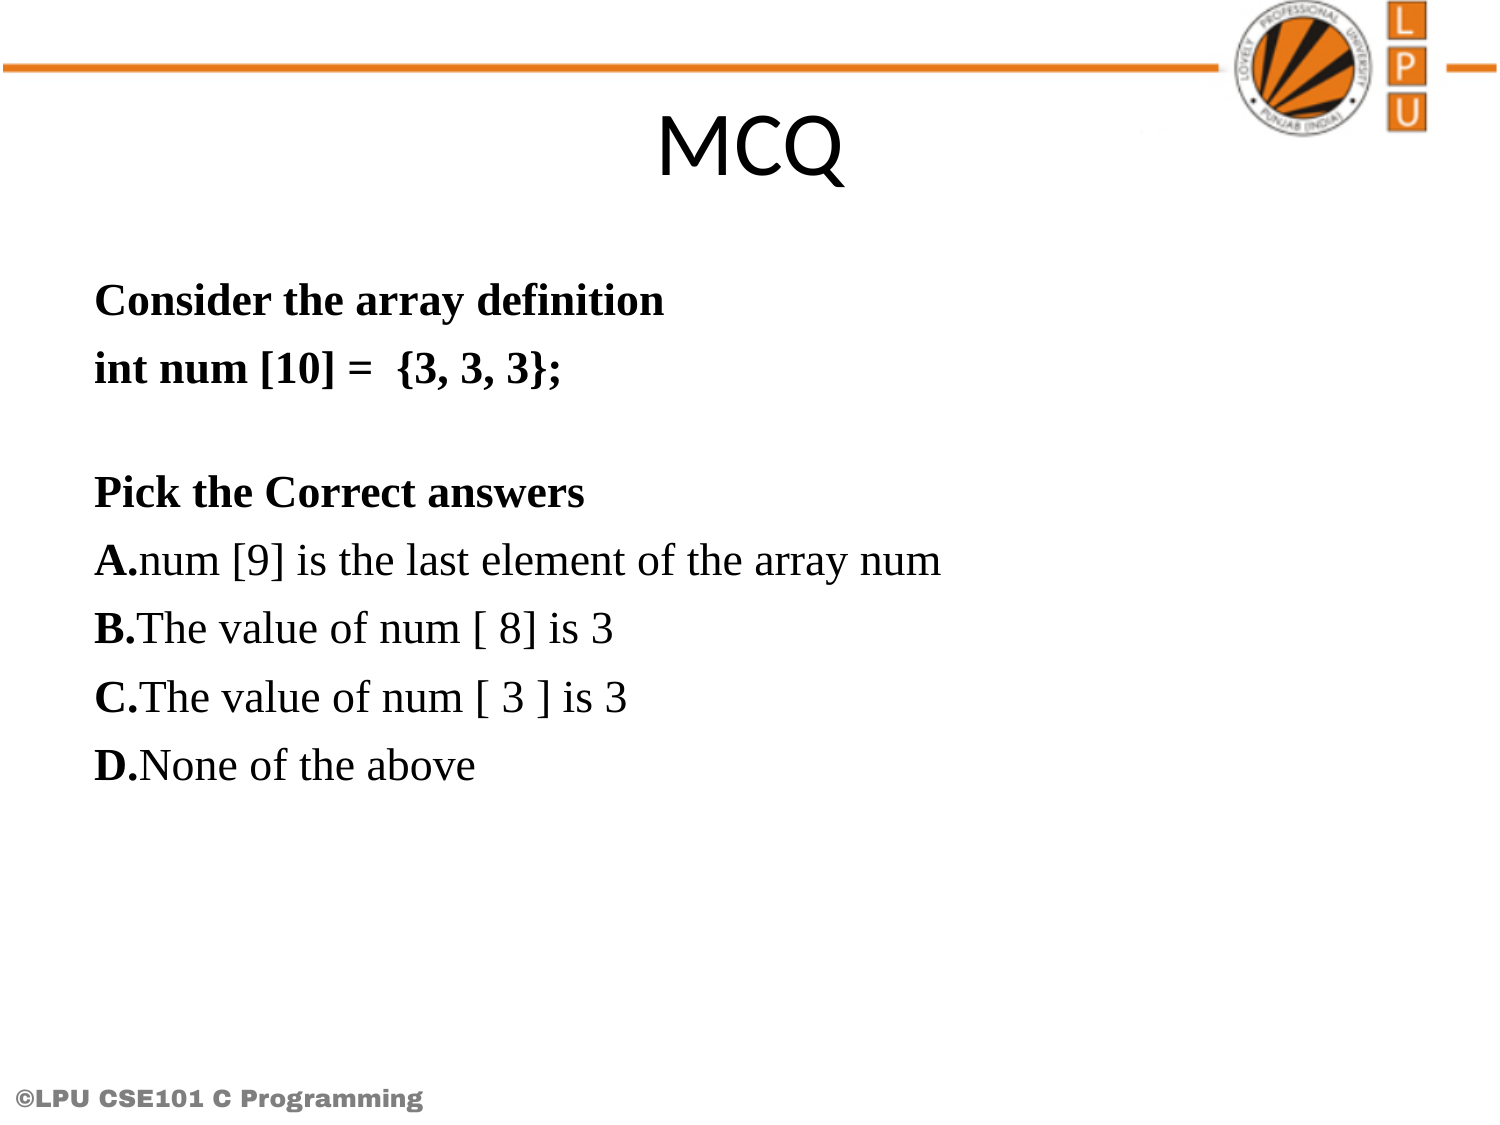

# MCQ
Consider the array definition
int num [10] =  {3, 3, 3};
Pick the Correct answers
A.num [9] is the last element of the array num
B.The value of num [ 8] is 3
C.The value of num [ 3 ] is 3
D.None of the above